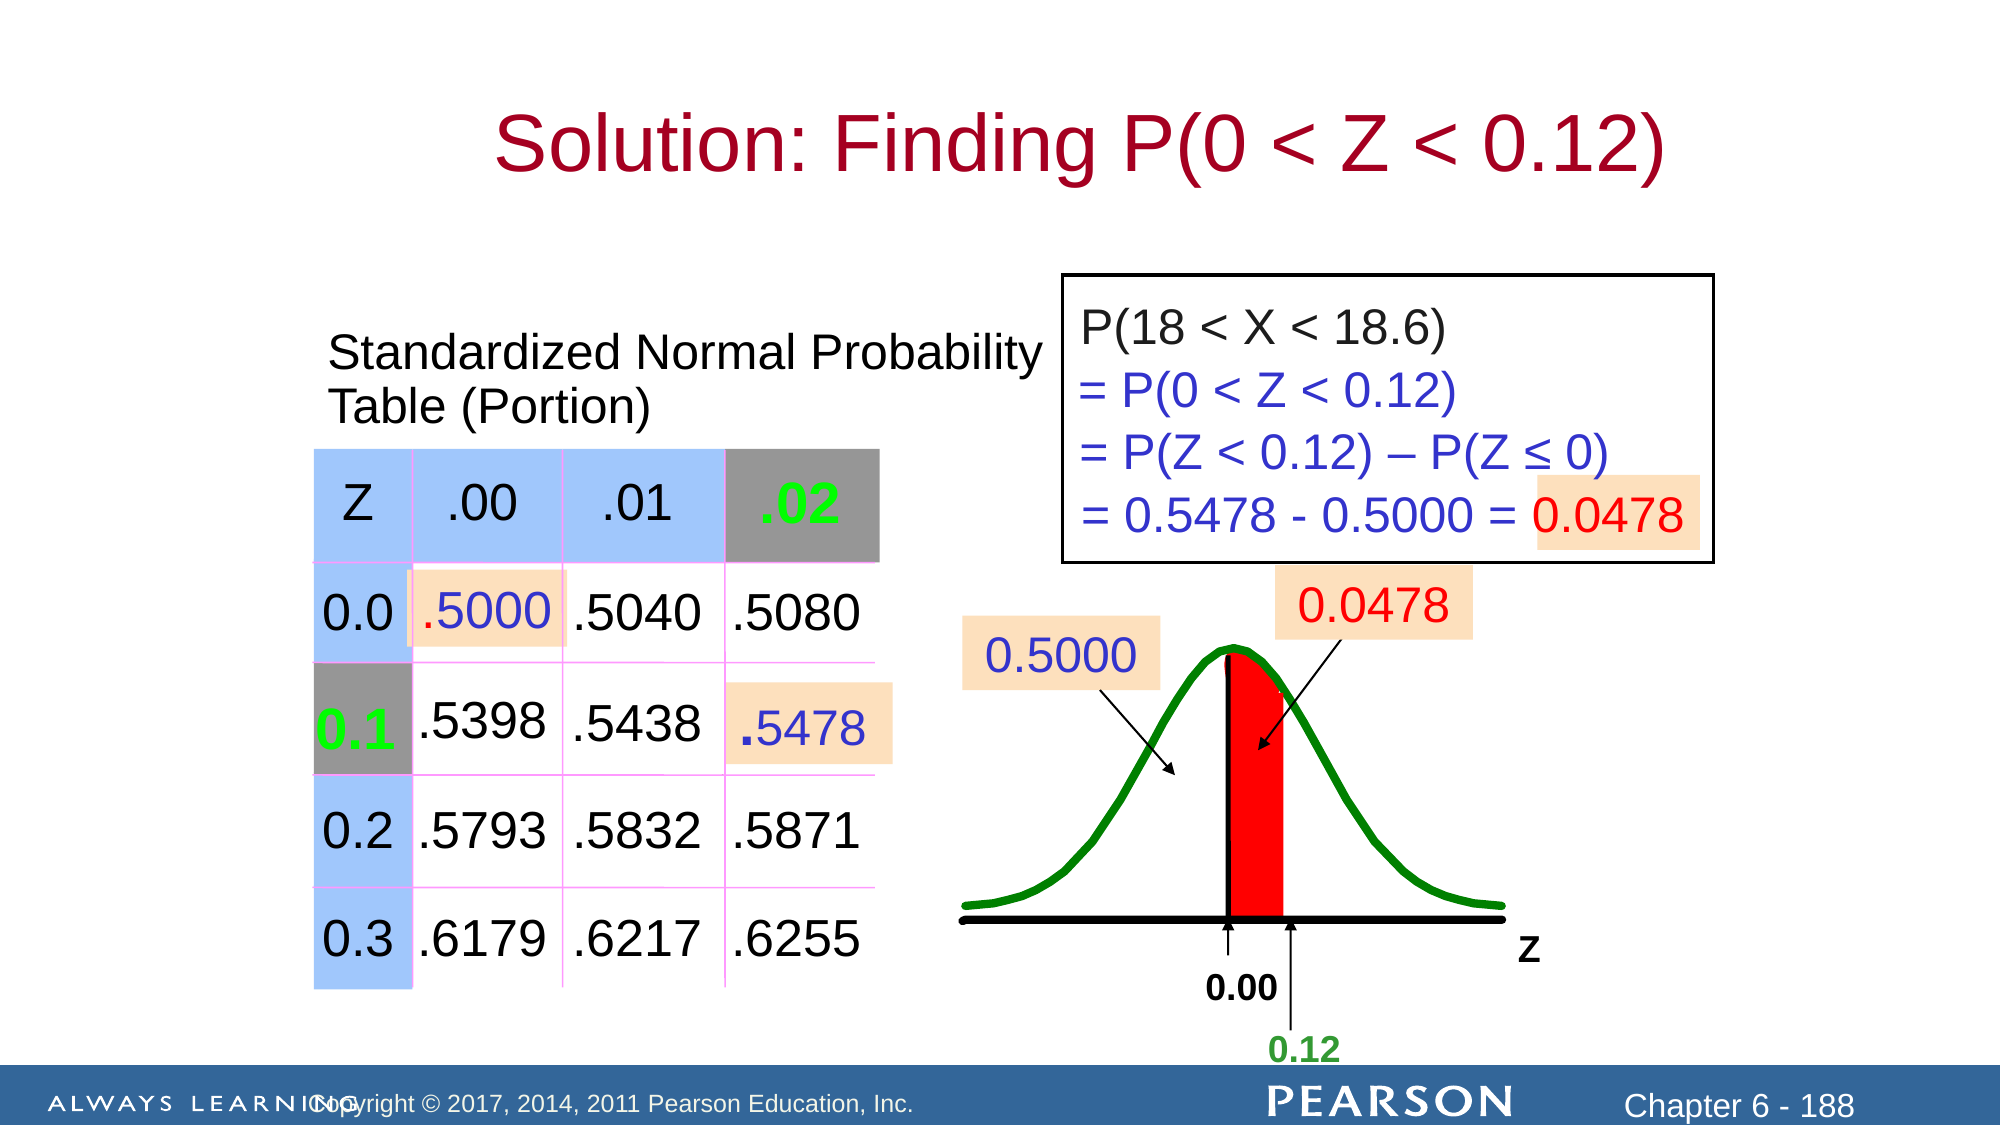

Solution: Finding P(0 < Z < 0.12)

P(18 < X < 18.6)
Standardized Normal Probability
Table (Portion)
= P(0 < Z < 0.12)
= P(Z < 0.12) – P(Z ≤ 0)

.02

Z
.00
.01

= 0.5478 - 0.5000 = 0.0478

0.0478
.5000
0.0
.5040
.5080
0.5000

.5398
.5438
.5478
0.1

0.2
.5793
.5832
.5871

0.3
.6179
.6217
.6255

Z

0.00

0.12